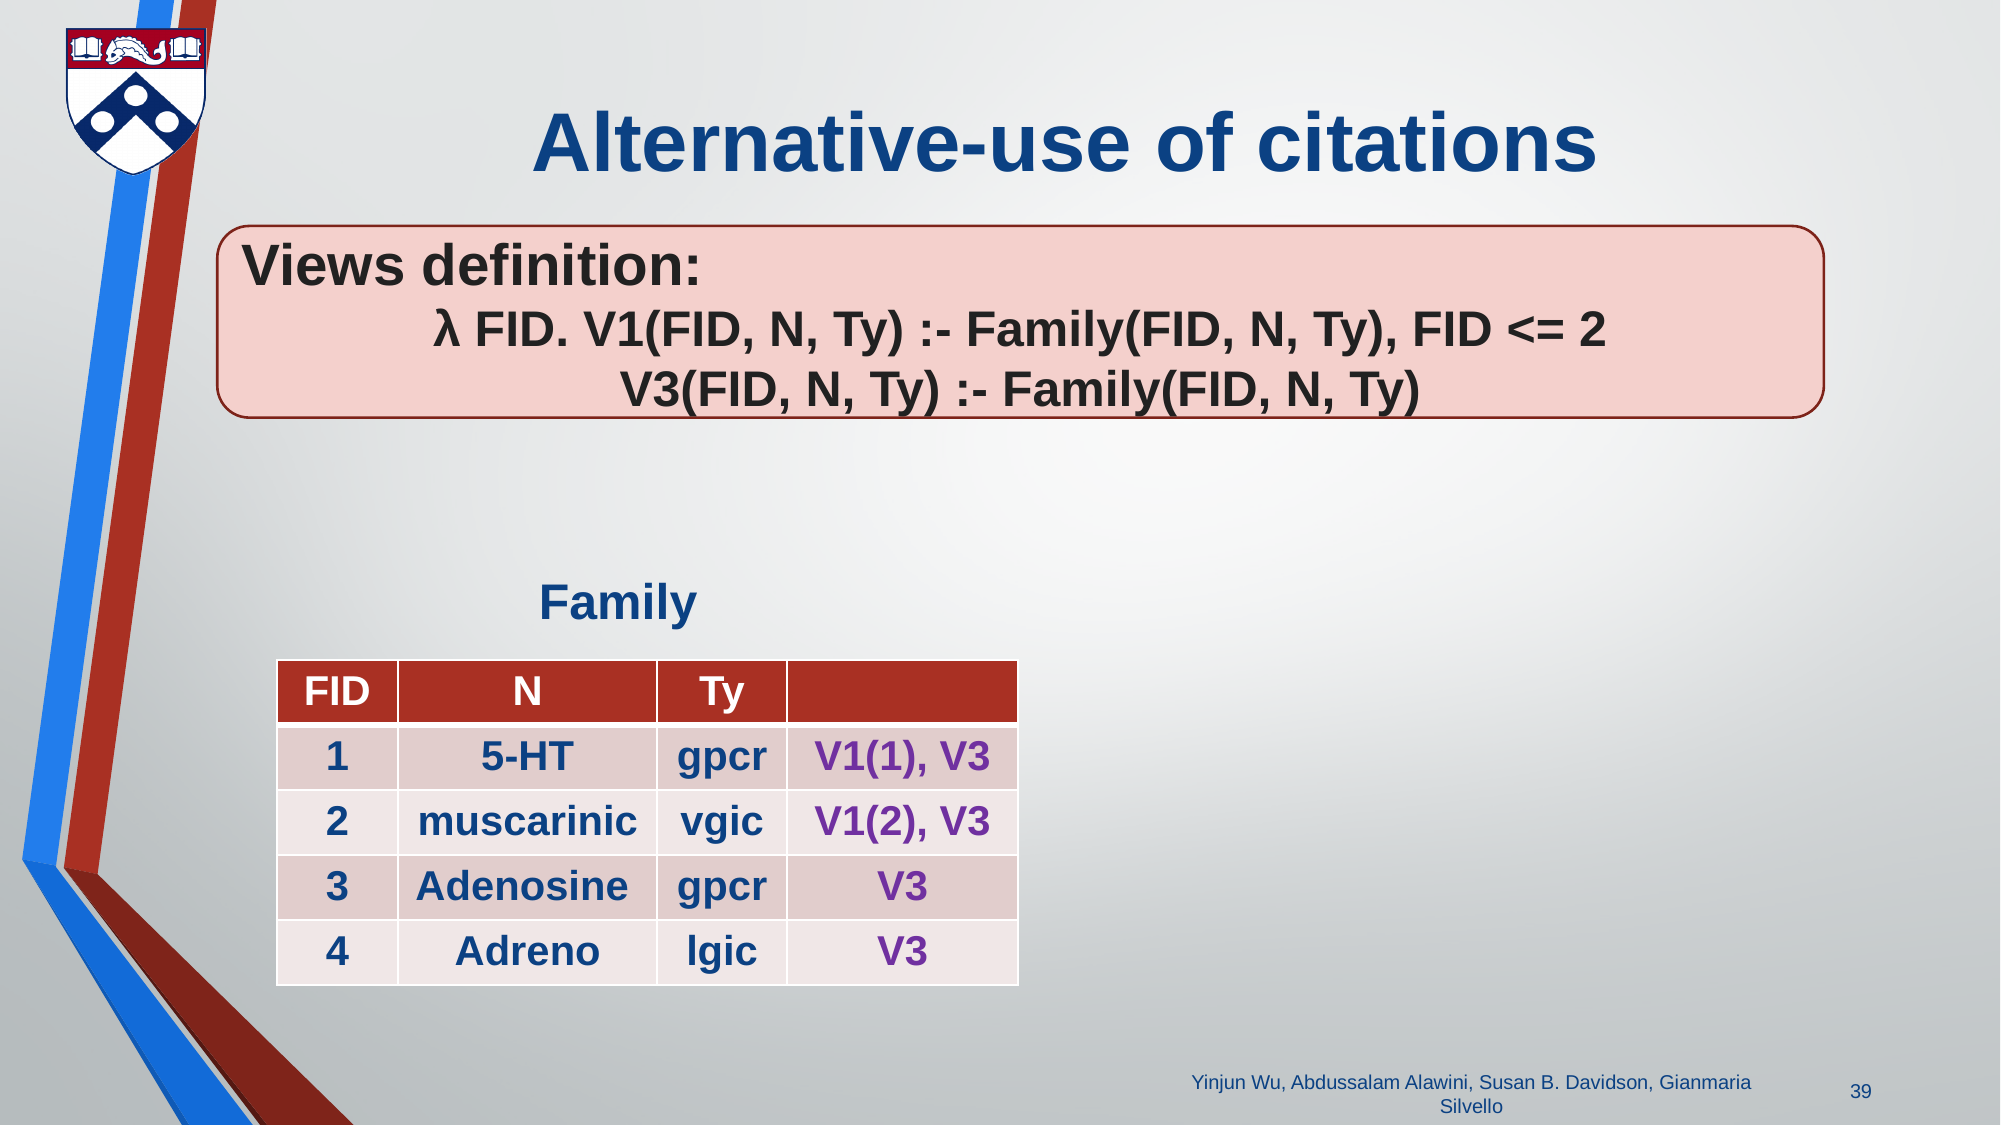

# Alternative-use of citations
Views definition:
λ FID. V1(FID, N, Ty) :- Family(FID, N, Ty), FID <= 2
V3(FID, N, Ty) :- Family(FID, N, Ty)
Family
| FID | N | Ty |  |
| --- | --- | --- | --- |
| 1 | 5-HT | gpcr | V1(1), V3 |
| 2 | muscarinic | vgic | V1(2), V3 |
| 3 | Adenosine | gpcr | V3 |
| 4 | Adreno | lgic | V3 |
39